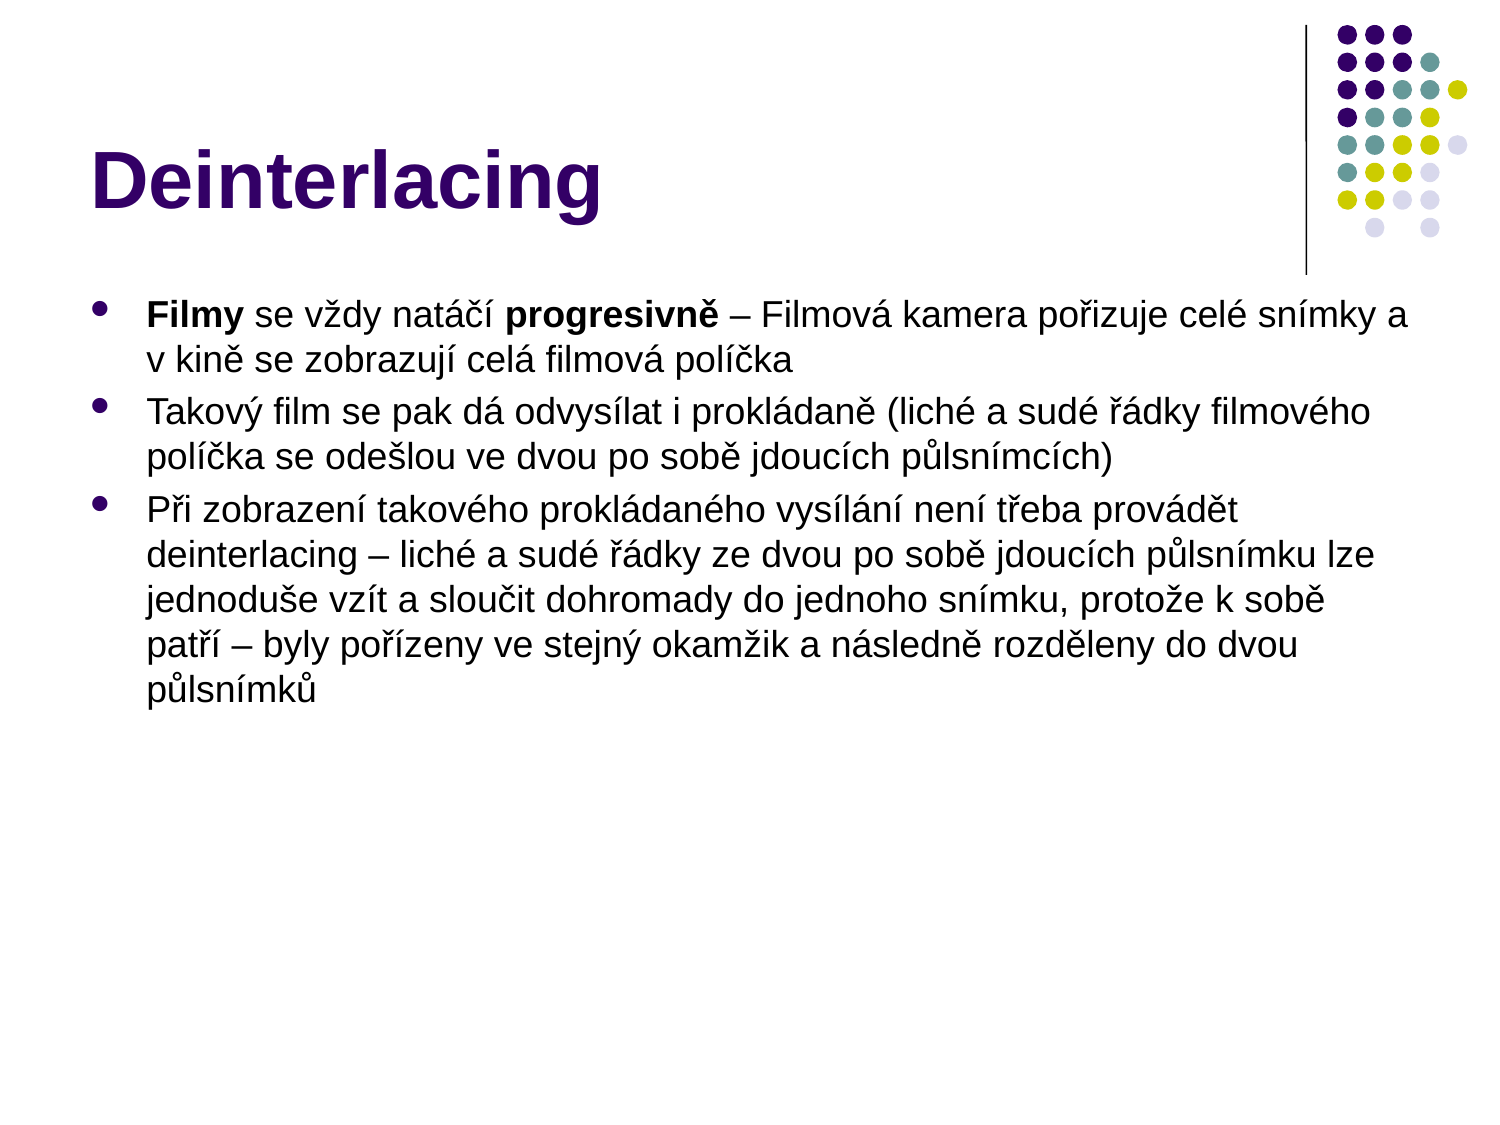

# Deinterlacing
Filmy se vždy natáčí progresivně – Filmová kamera pořizuje celé snímky a v kině se zobrazují celá filmová políčka
Takový film se pak dá odvysílat i prokládaně (liché a sudé řádky filmového políčka se odešlou ve dvou po sobě jdoucích půlsnímcích)
Při zobrazení takového prokládaného vysílání není třeba provádět deinterlacing – liché a sudé řádky ze dvou po sobě jdoucích půlsnímku lze jednoduše vzít a sloučit dohromady do jednoho snímku, protože k sobě patří – byly pořízeny ve stejný okamžik a následně rozděleny do dvou půlsnímků